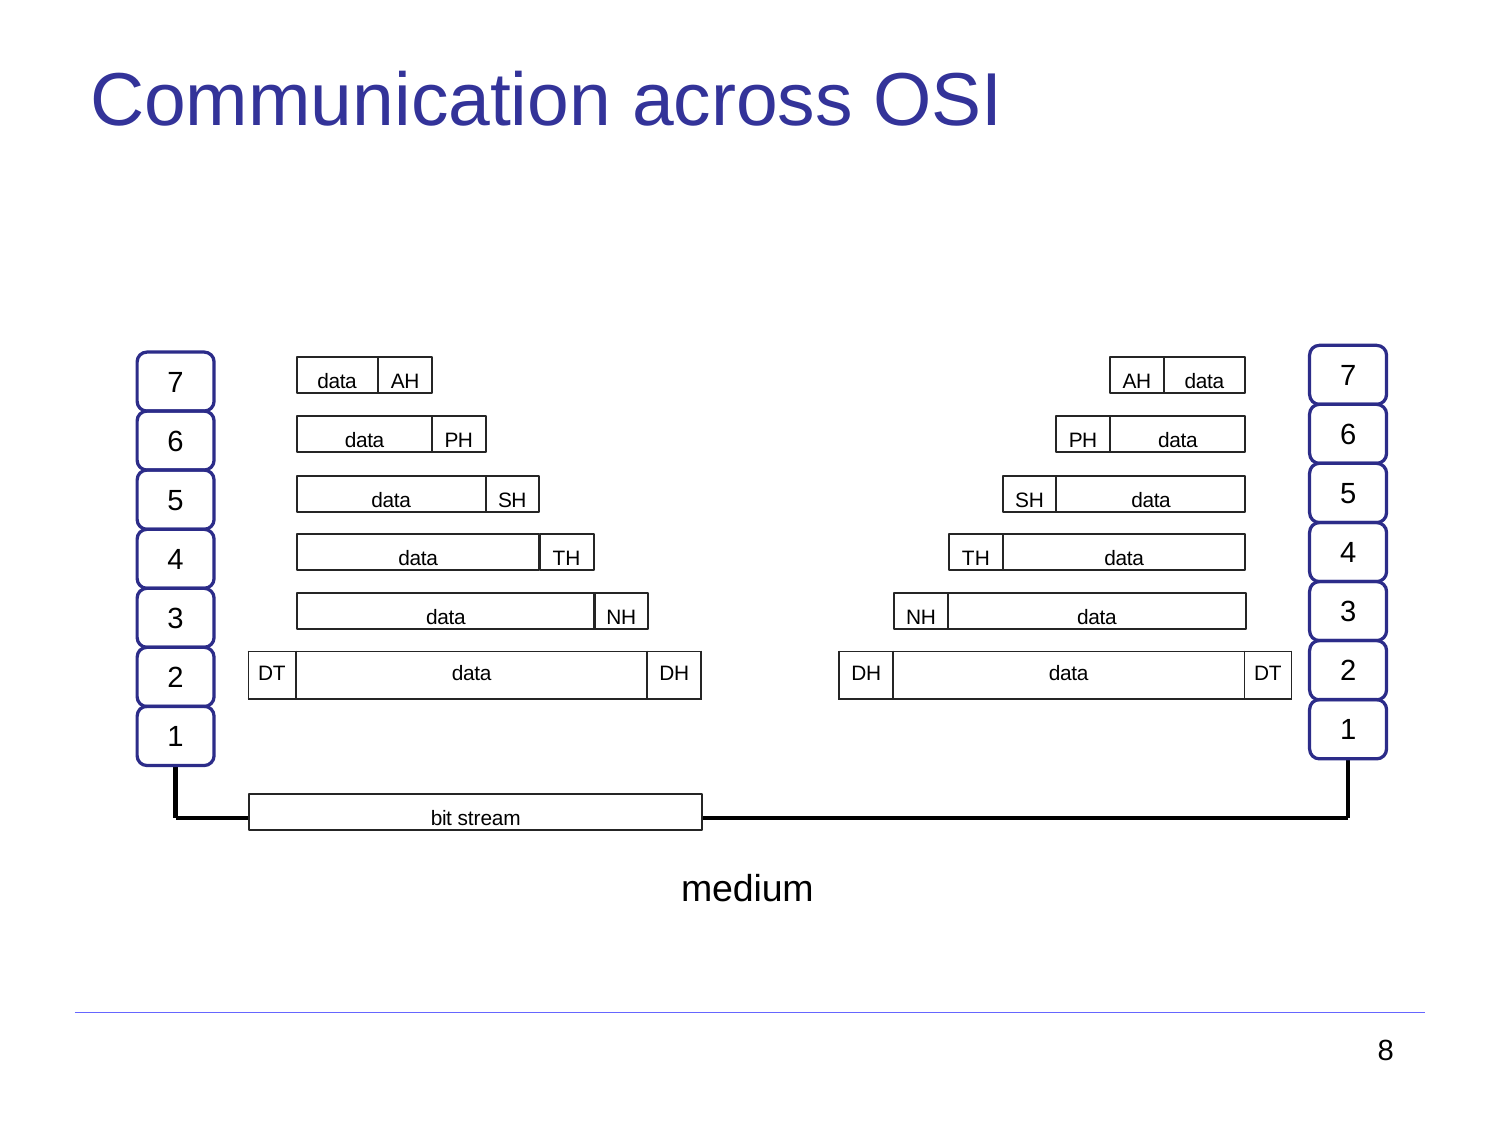

# Communication across OSI

7
6
5
4
3
2
1
data
AH
AH
data
7
6
5
4
3
2
1
data
PH
PH
data
data
SH
SH
data
data
TH
TH
data
data
NH
NH
data
| DT | data | DH |
| --- | --- | --- |
| DH | data | DT |
| --- | --- | --- |
bit stream
medium

8